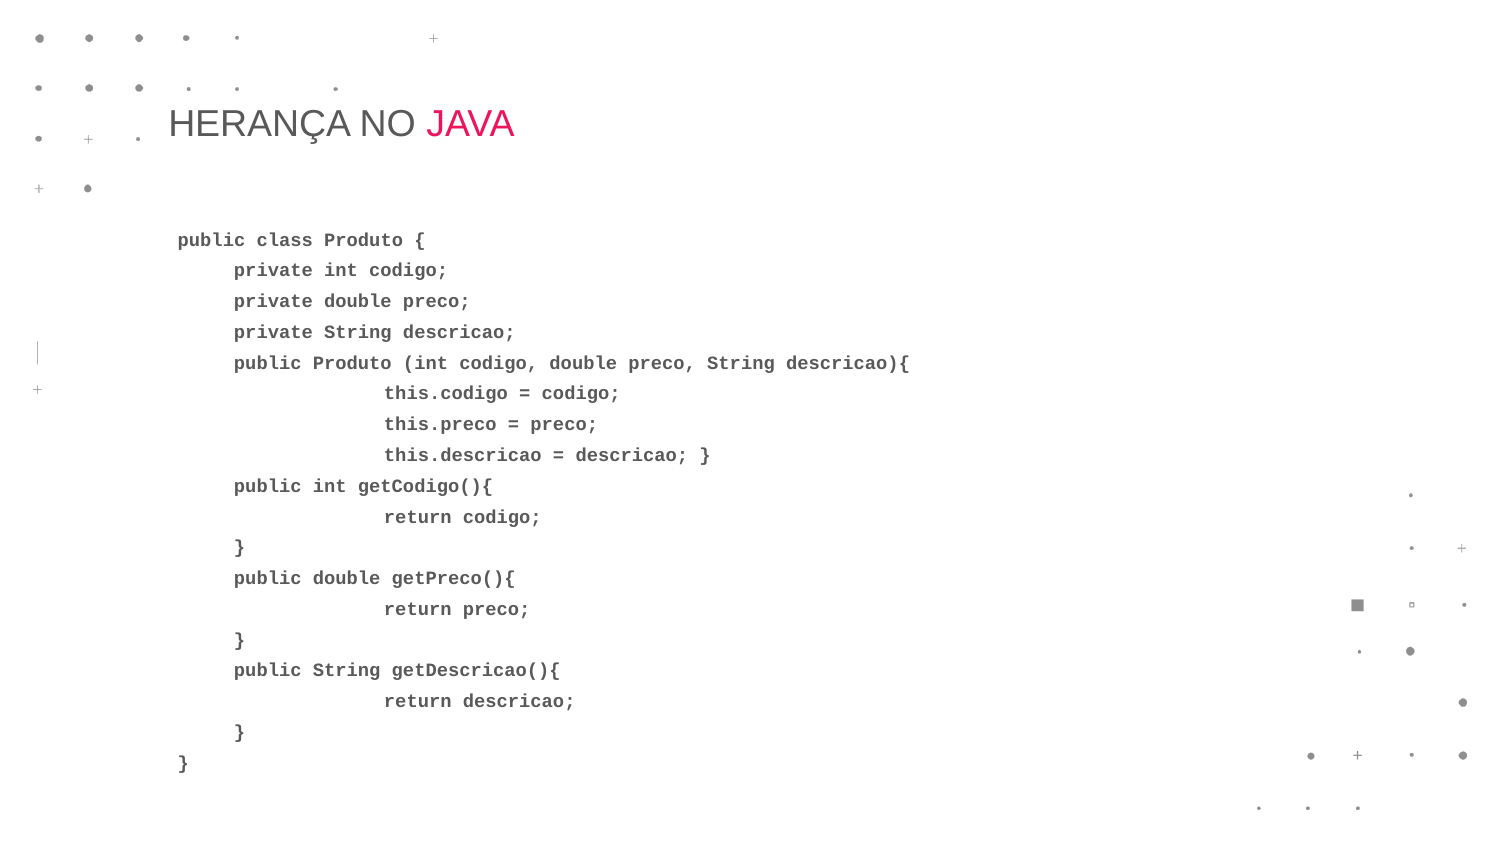

HERANÇA NO JAVA
public class Produto {
	private int codigo;
	private double preco;
	private String descricao;
	public Produto (int codigo, double preco, String descricao){
		this.codigo = codigo;
		this.preco = preco;
		this.descricao = descricao; }
	public int getCodigo(){
		return codigo;
	}
	public double getPreco(){
		return preco;
	}
	public String getDescricao(){
		return descricao;
	}
}